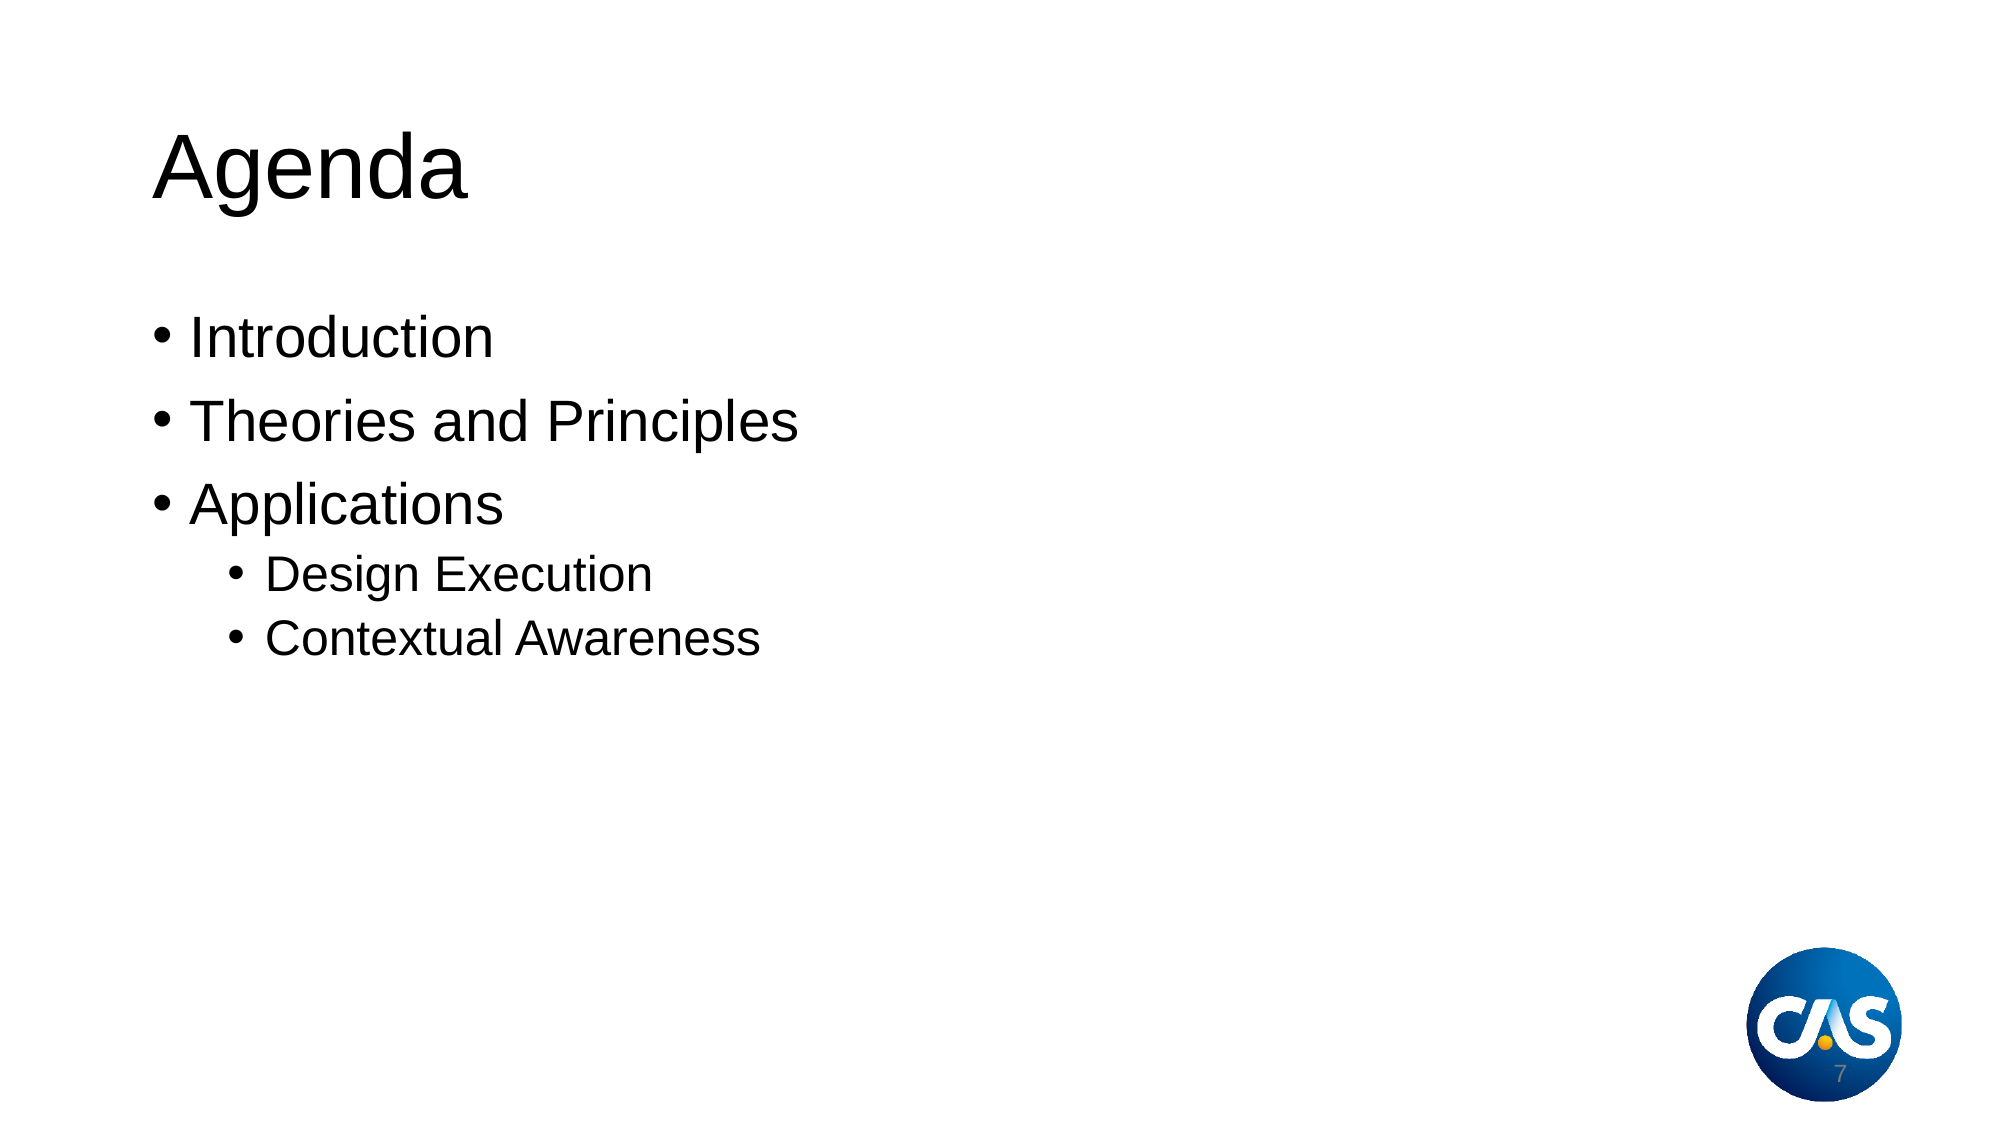

# Agenda
Introduction
Theories and Principles
Applications
Design Execution
Contextual Awareness

7